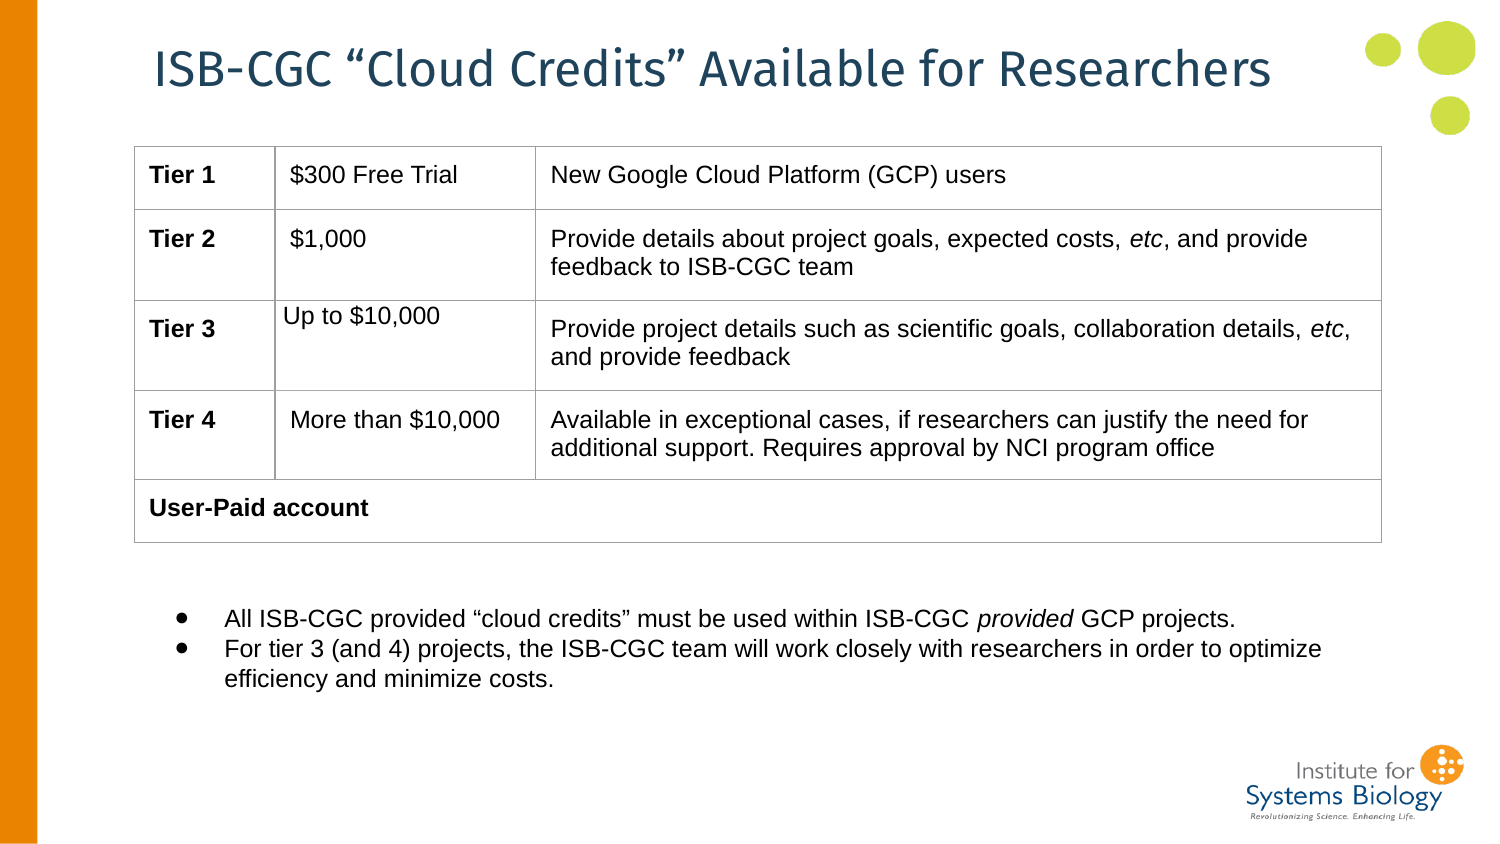

ISB-CGC “Cloud Credits” Available for Researchers
| Tier 1 | $300 Free Trial | New Google Cloud Platform (GCP) users |
| --- | --- | --- |
| Tier 2 | $1,000 | Provide details about project goals, expected costs, etc, and provide feedback to ISB-CGC team |
| Tier 3 | Up to $10,000 | Provide project details such as scientific goals, collaboration details, etc, and provide feedback |
| Tier 4 | More than $10,000 | Available in exceptional cases, if researchers can justify the need for additional support. Requires approval by NCI program office |
| User-Paid account |  |  |
All ISB-CGC provided “cloud credits” must be used within ISB-CGC provided GCP projects.
For tier 3 (and 4) projects, the ISB-CGC team will work closely with researchers in order to optimize efficiency and minimize costs.